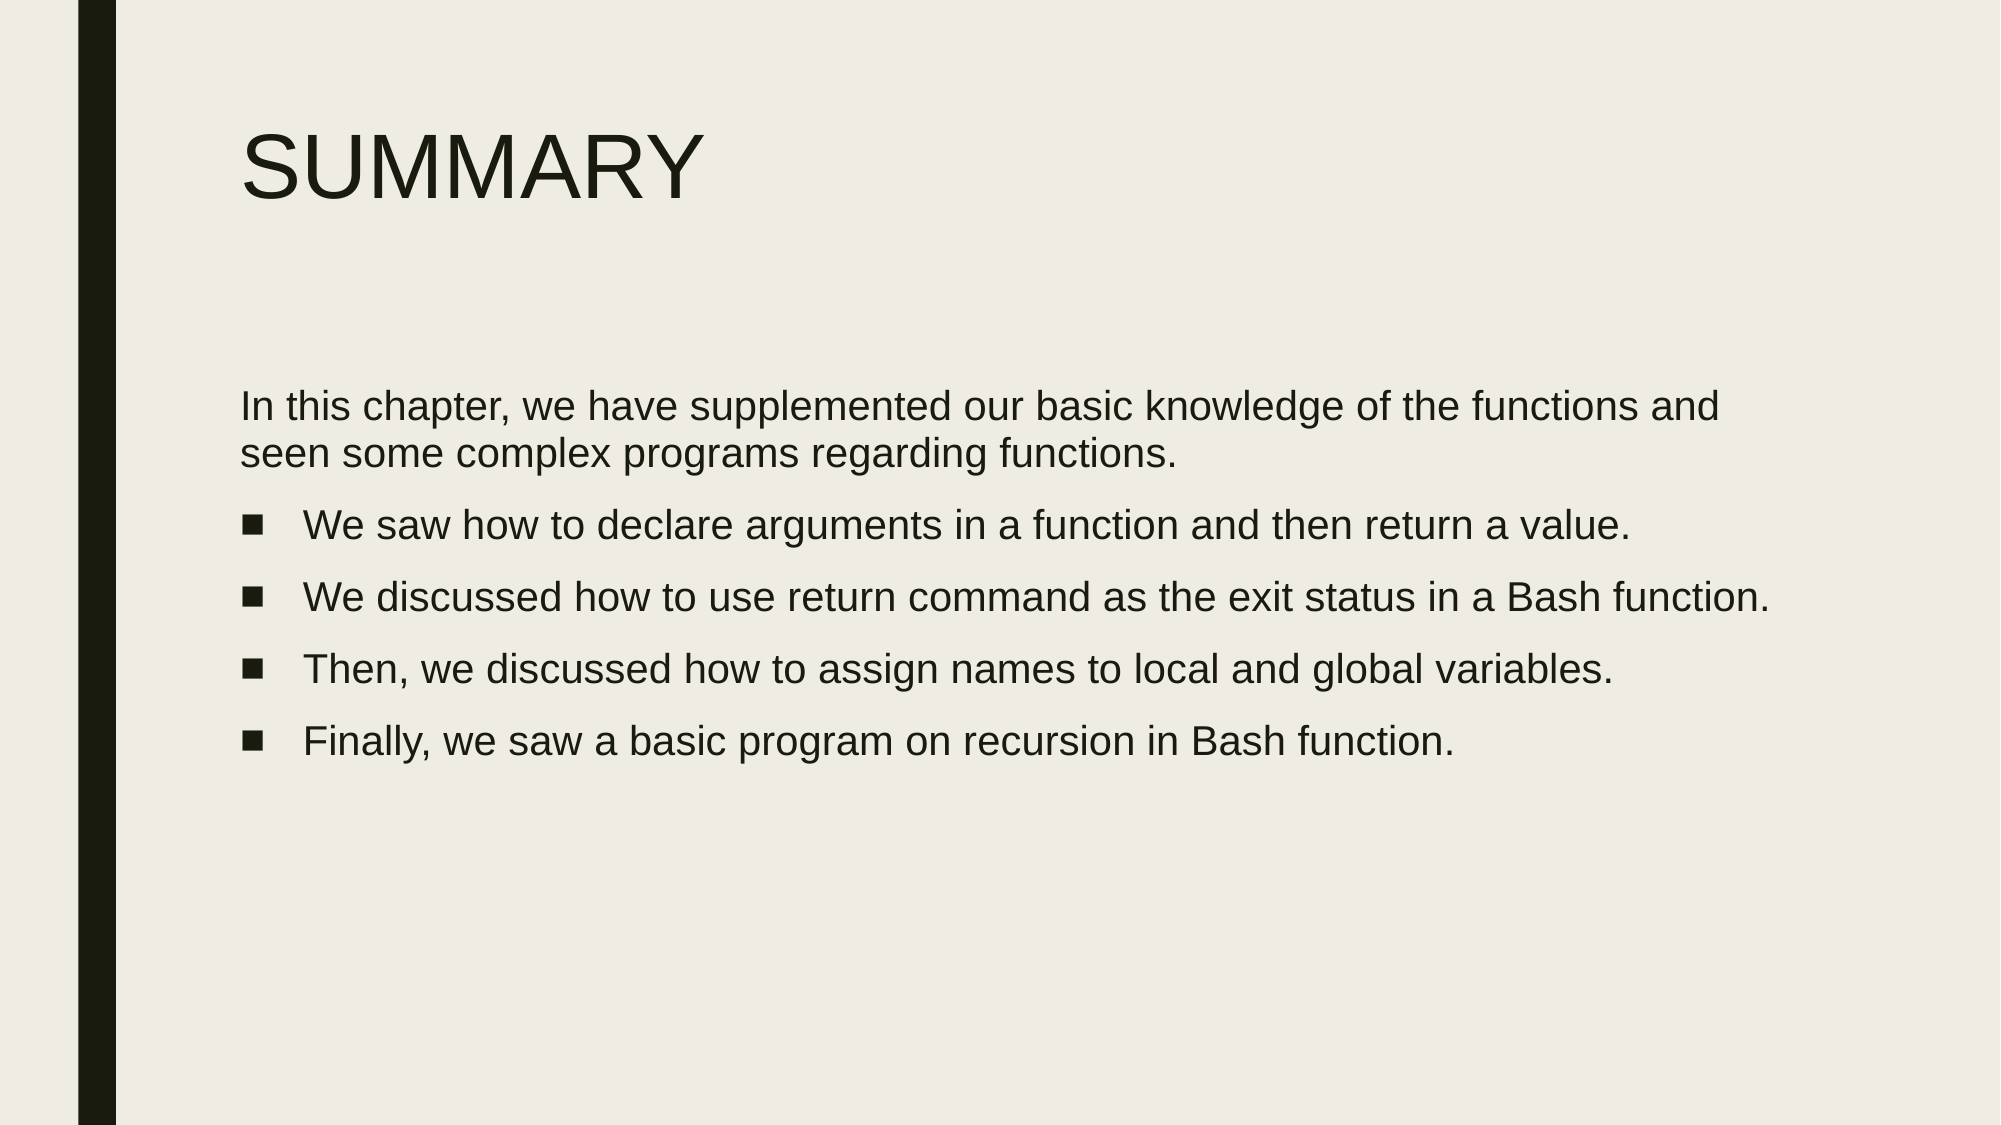

# SUMMARY
In this chapter, we have supplemented our basic knowledge of the functions and seen some complex programs regarding functions.
We saw how to declare arguments in a function and then return a value.
We discussed how to use return command as the exit status in a Bash function.
Then, we discussed how to assign names to local and global variables.
Finally, we saw a basic program on recursion in Bash function.